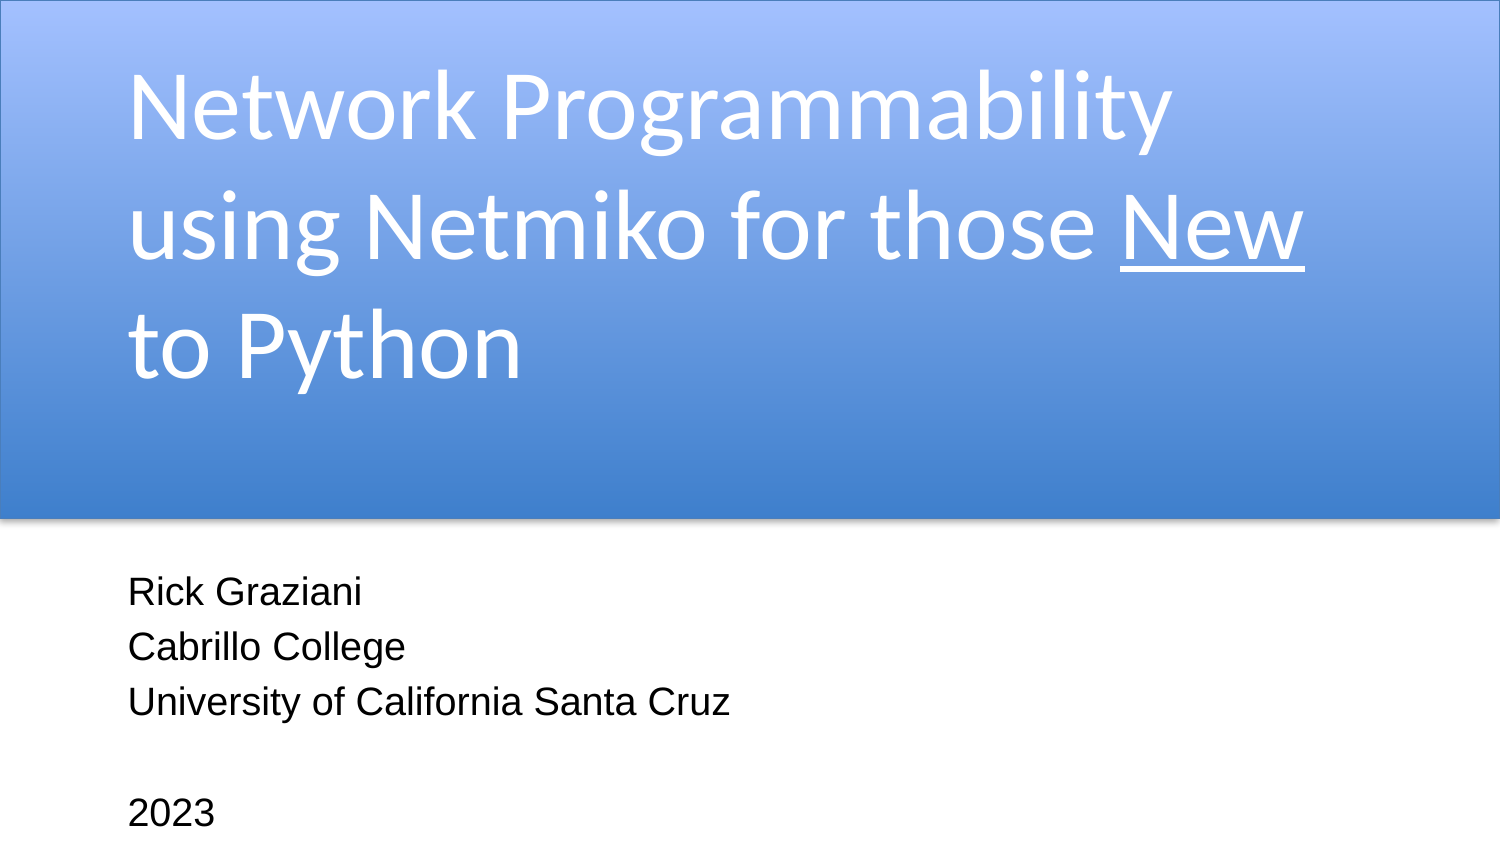

# Network Programmability using Netmiko for those New to Python
Rick Graziani
Cabrillo College
University of California Santa Cruz

2023